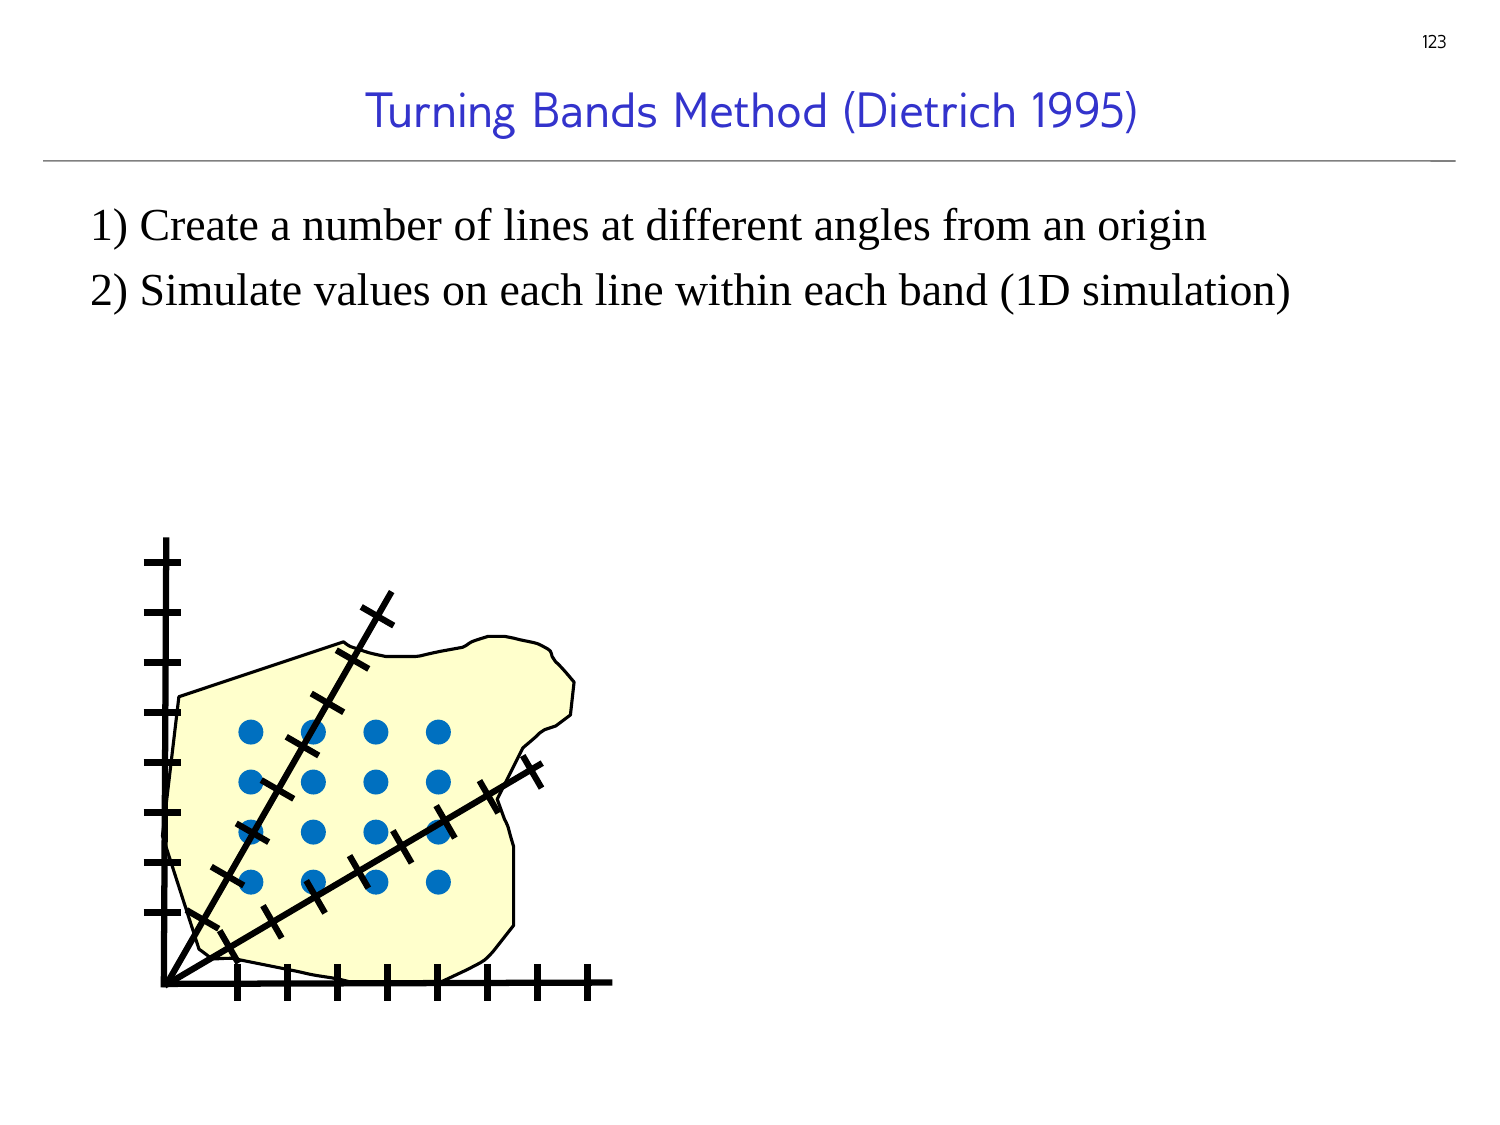

# Turning Bands Method (Dietrich 1995)
1) Create a number of lines at different angles from an origin
2) Simulate values on each line within each band (1D simulation)